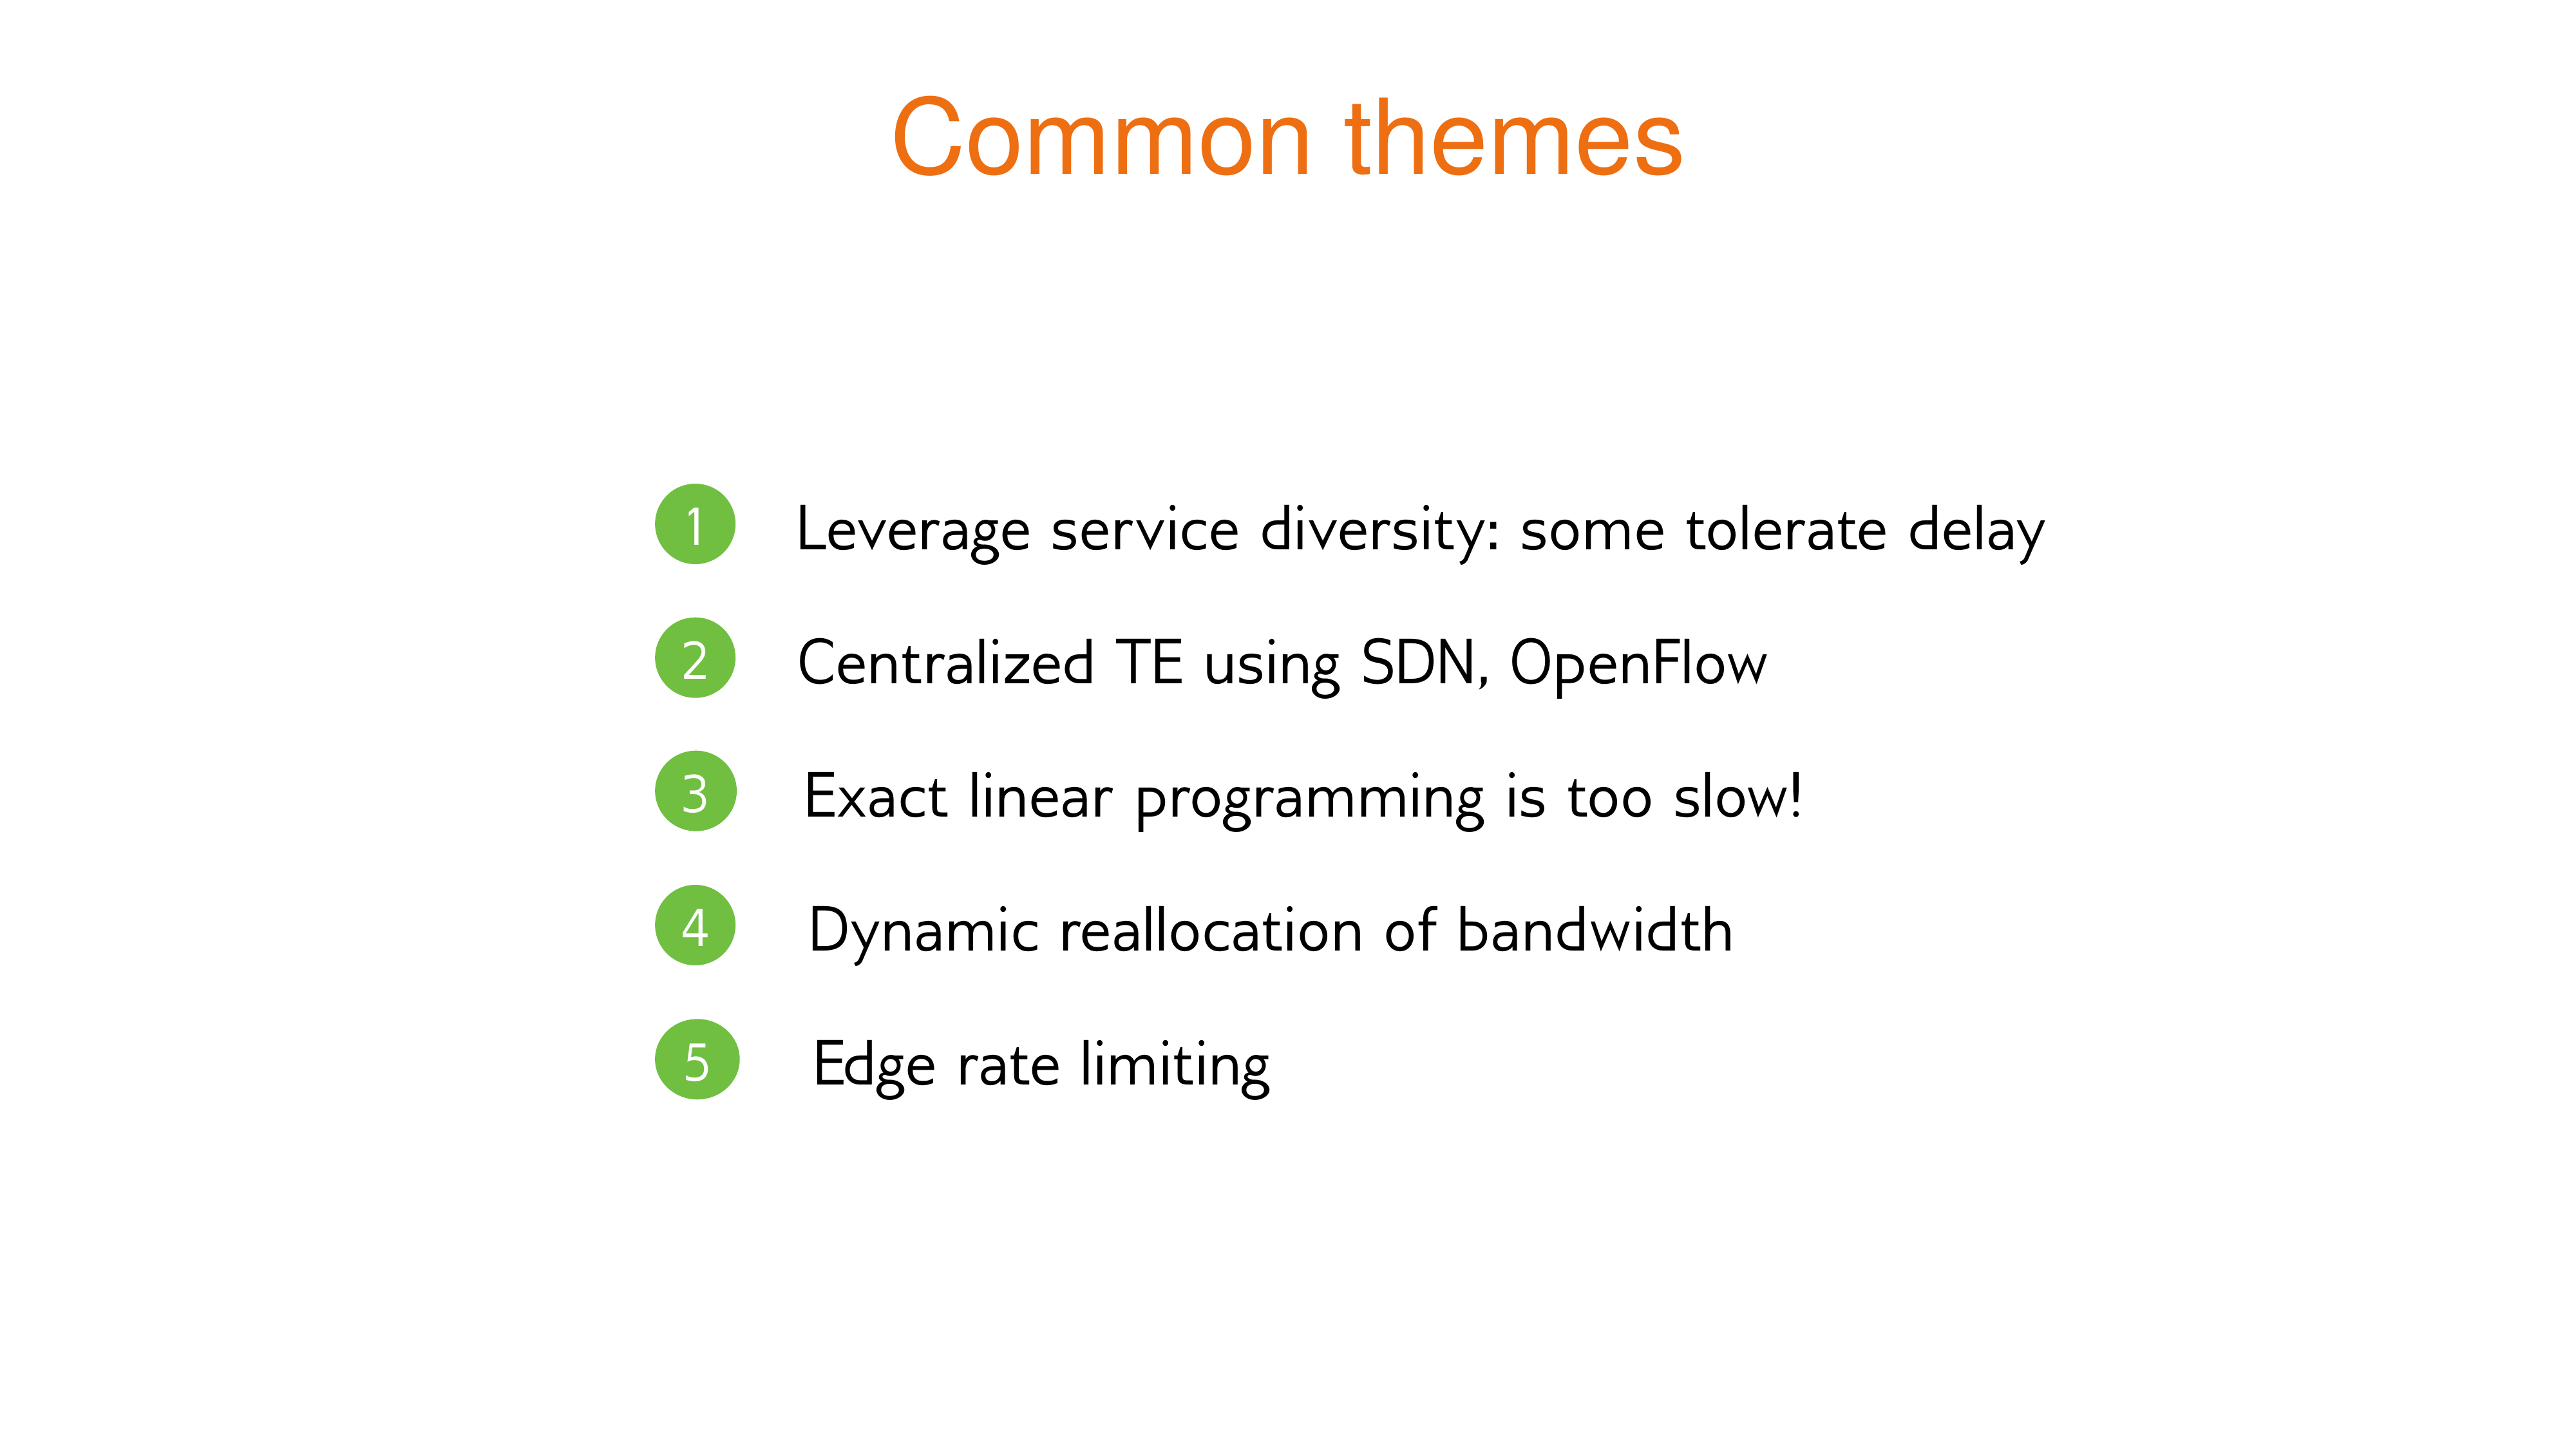

# Common themes
Leverage service diversity: some tolerate delay
1
Centralized TE using SDN, OpenFlow
2
Exact linear programming is too slow!
3
Dynamic reallocation of bandwidth
4
Edge rate limiting
5